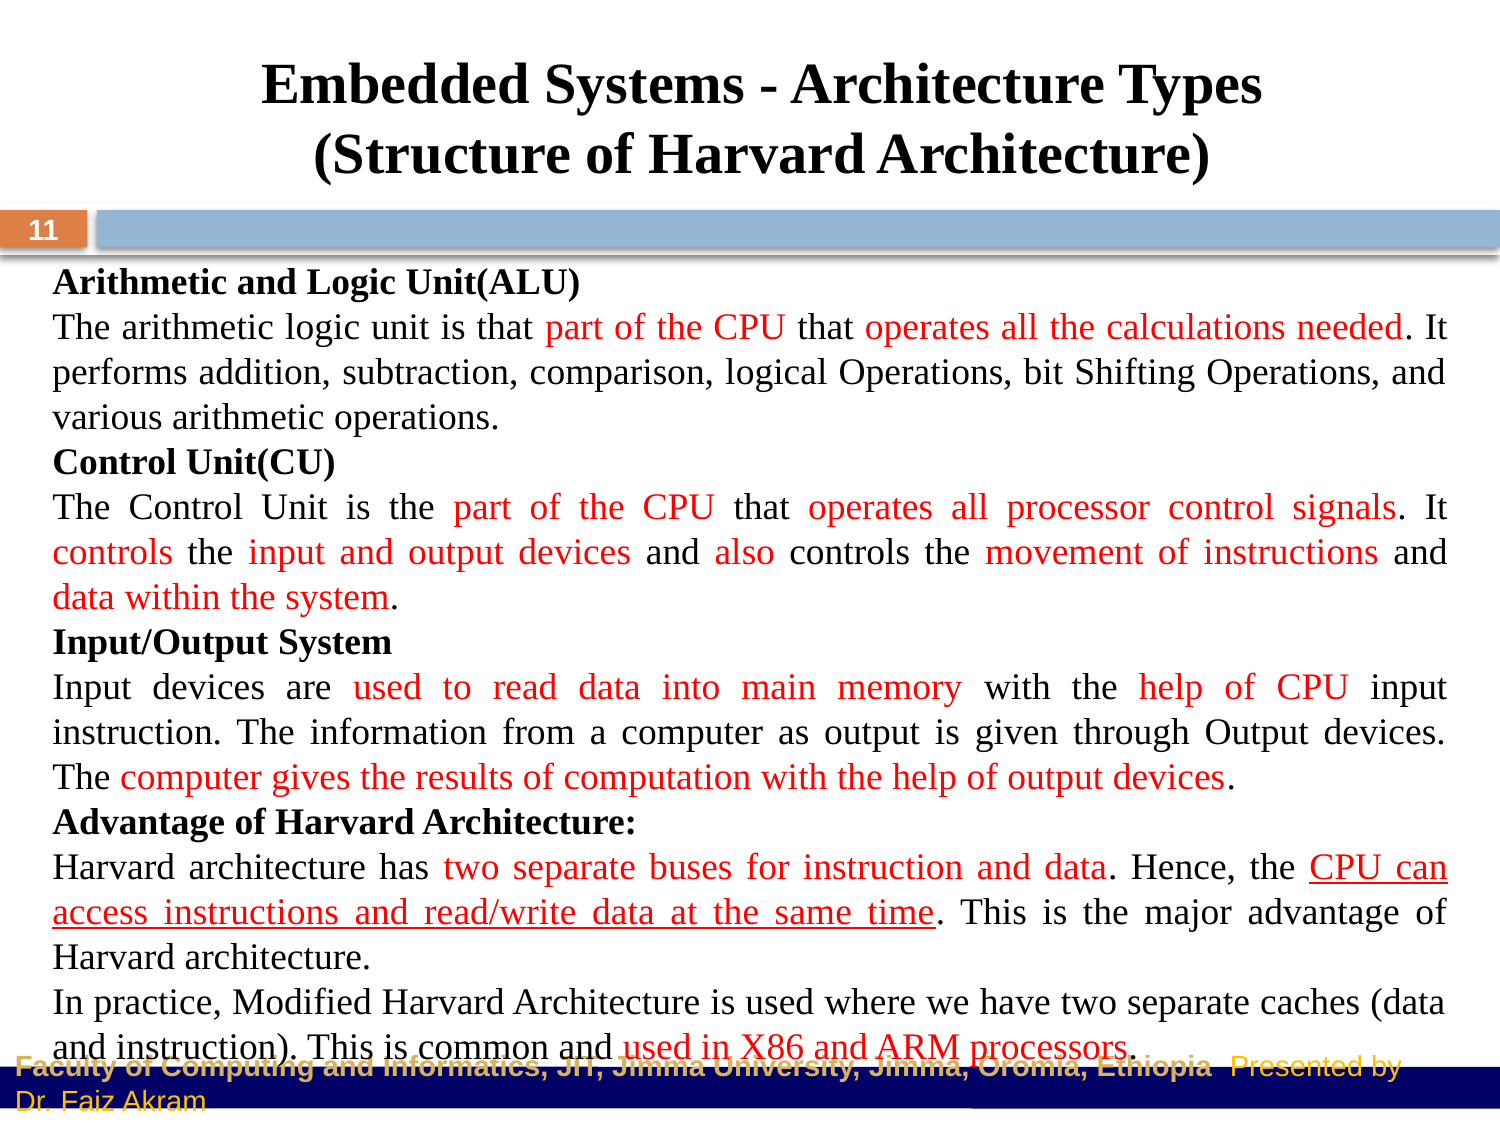

Embedded Systems - Architecture Types
(Structure of Harvard Architecture)
11
Arithmetic and Logic Unit(ALU)
The arithmetic logic unit is that part of the CPU that operates all the calculations needed. It performs addition, subtraction, comparison, logical Operations, bit Shifting Operations, and various arithmetic operations.
Control Unit(CU)
The Control Unit is the part of the CPU that operates all processor control signals. It controls the input and output devices and also controls the movement of instructions and data within the system.
Input/Output System
Input devices are used to read data into main memory with the help of CPU input instruction. The information from a computer as output is given through Output devices. The computer gives the results of computation with the help of output devices.
Advantage of Harvard Architecture:
Harvard architecture has two separate buses for instruction and data. Hence, the CPU can access instructions and read/write data at the same time. This is the major advantage of Harvard architecture.
In practice, Modified Harvard Architecture is used where we have two separate caches (data and instruction). This is common and used in X86 and ARM processors.

Faculty of Computing and Informatics, JIT, Jimma University, Jimma, Oromia, Ethiopia  Presented by Dr. Faiz Akram